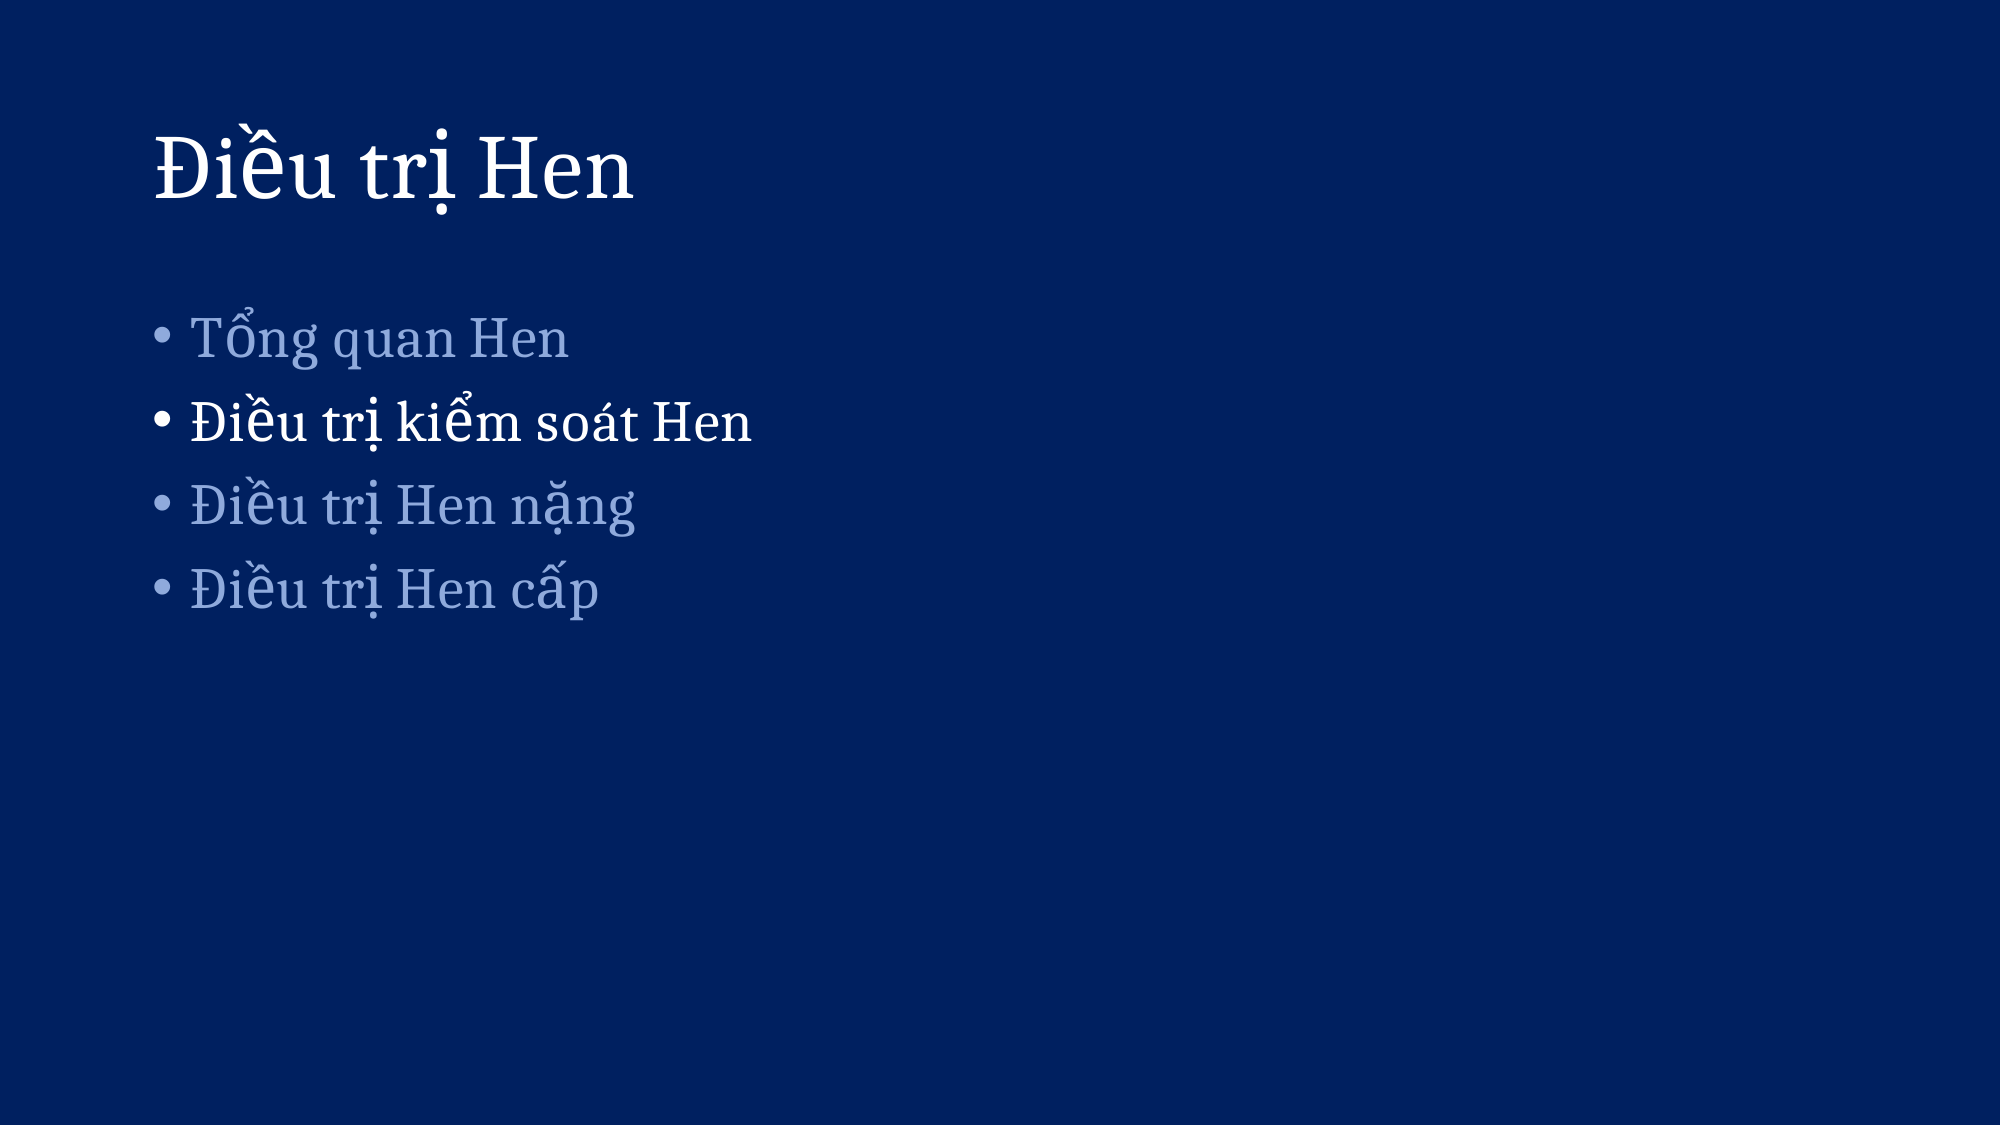

Điều trị Hen
Tổng quan Hen
Điều trị kiểm soát Hen
Điều trị Hen nặng
Điều trị Hen cấp